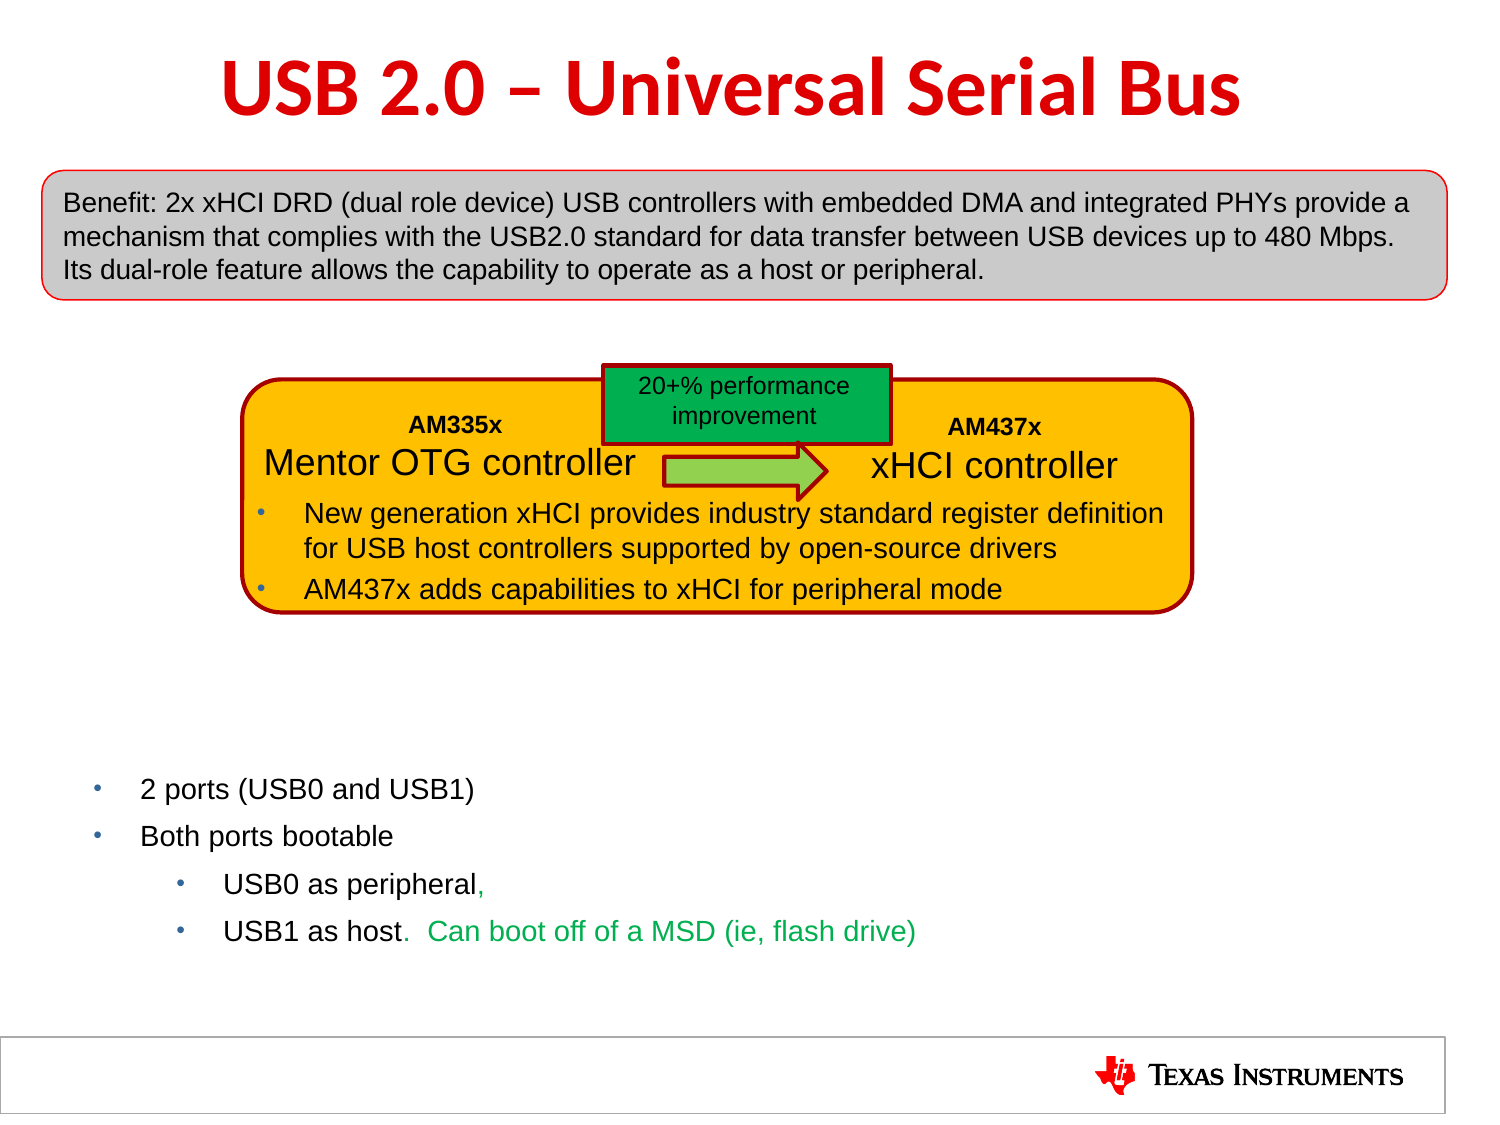

# USB 2.0 – Universal Serial Bus
Benefit: 2x xHCI DRD (dual role device) USB controllers with embedded DMA and integrated PHYs provide a mechanism that complies with the USB2.0 standard for data transfer between USB devices up to 480 Mbps. Its dual-role feature allows the capability to operate as a host or peripheral.
20+% performance improvement

AM335x
Mentor OTG controller
AM437x
xHCI controller
New generation xHCI provides industry standard register definition for USB host controllers supported by open-source drivers
AM437x adds capabilities to xHCI for peripheral mode

2 ports (USB0 and USB1)
Both ports bootable
USB0 as peripheral,
USB1 as host.  Can boot off of a MSD (ie, flash drive)